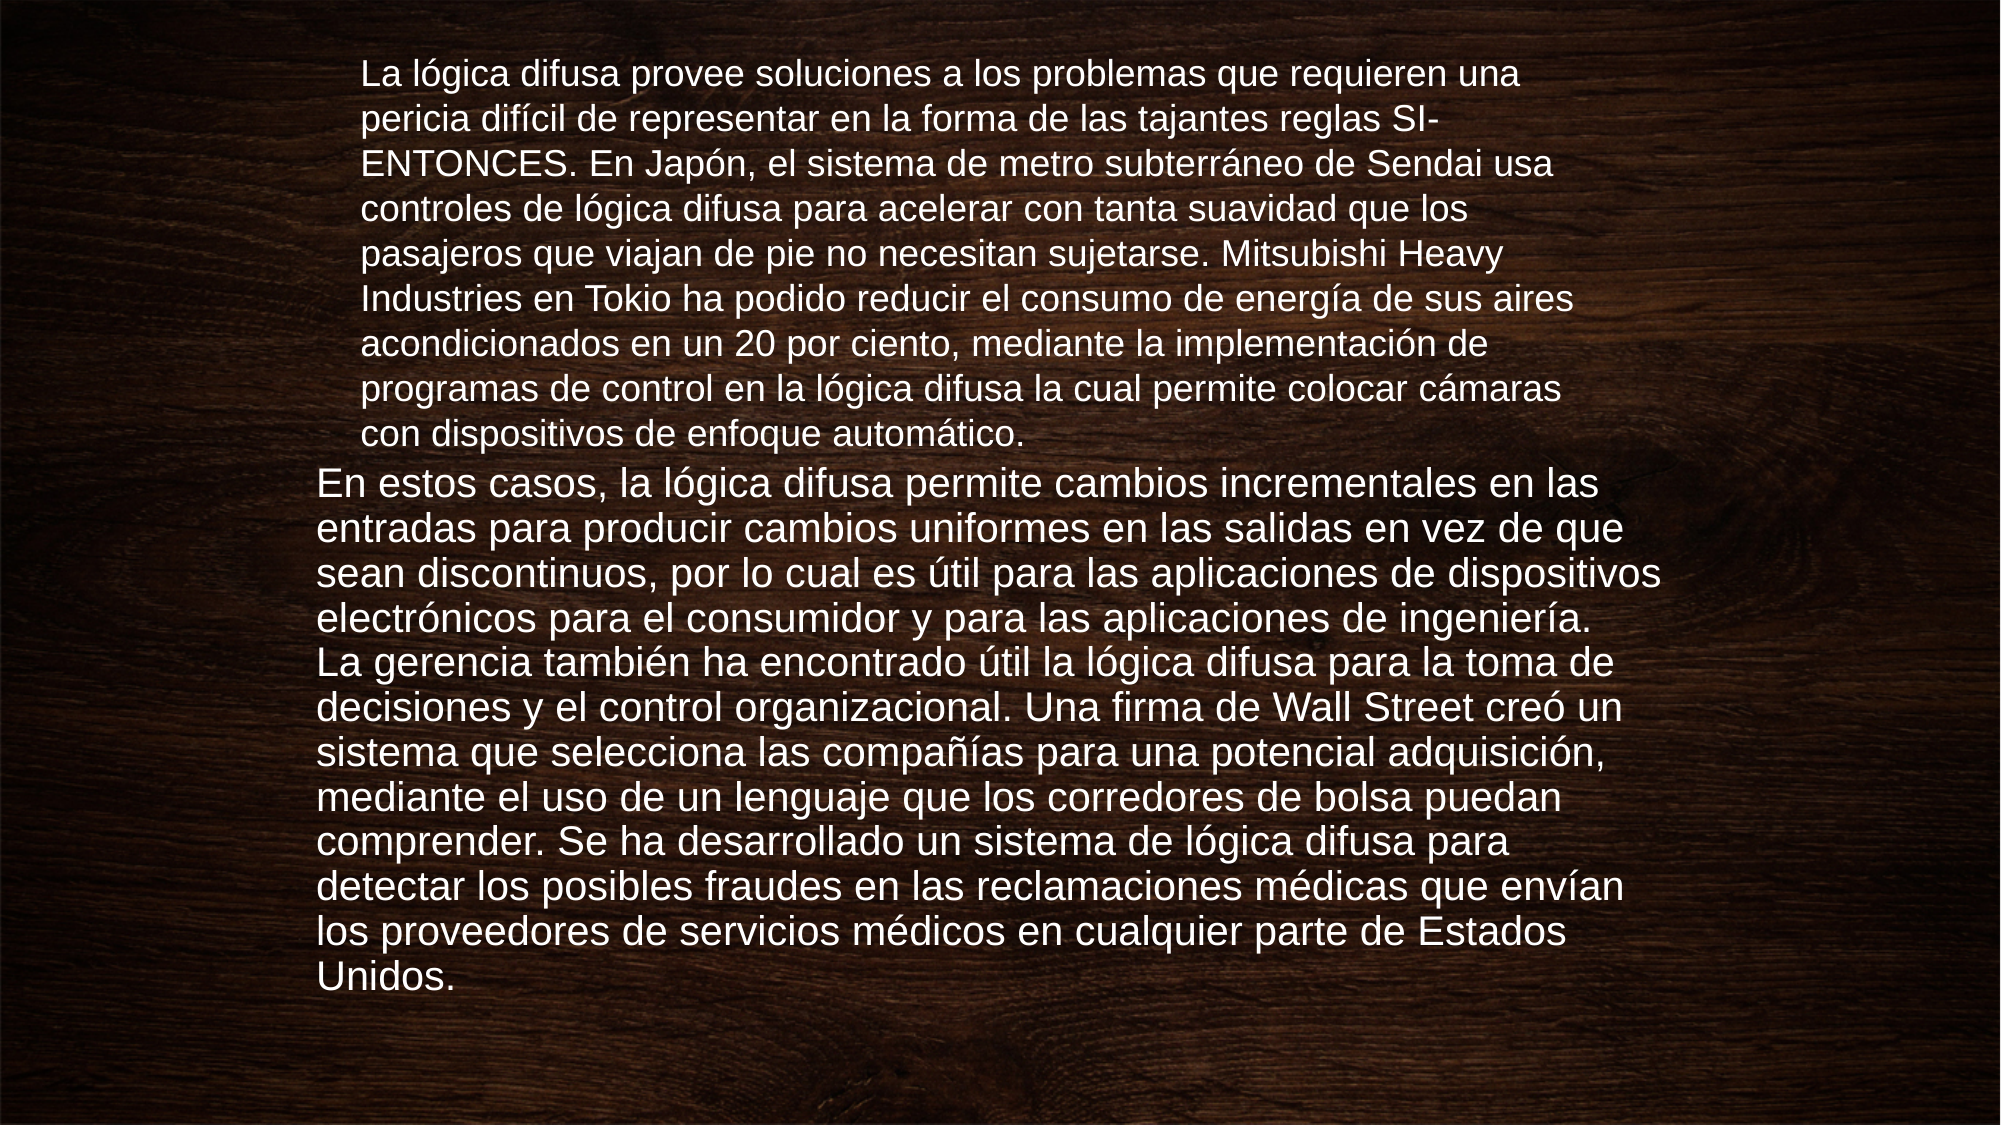

La lógica difusa provee soluciones a los problemas que requieren una pericia difícil de representar en la forma de las tajantes reglas SI- ENTONCES. En Japón, el sistema de metro subterráneo de Sendai usa controles de lógica difusa para acelerar con tanta suavidad que los pasajeros que viajan de pie no necesitan sujetarse. Mitsubishi Heavy Industries en Tokio ha podido reducir el consumo de energía de sus aires acondicionados en un 20 por ciento, mediante la implementación de programas de control en la lógica difusa la cual permite colocar cámaras con dispositivos de enfoque automático.
En estos casos, la lógica difusa permite cambios incrementales en las entradas para producir cambios uniformes en las salidas en vez de que sean discontinuos, por lo cual es útil para las aplicaciones de dispositivos electrónicos para el consumidor y para las aplicaciones de ingeniería.
La gerencia también ha encontrado útil la lógica difusa para la toma de decisiones y el control organizacional. Una firma de Wall Street creó un sistema que selecciona las compañías para una potencial adquisición, mediante el uso de un lenguaje que los corredores de bolsa puedan comprender. Se ha desarrollado un sistema de lógica difusa para detectar los posibles fraudes en las reclamaciones médicas que envían los proveedores de servicios médicos en cualquier parte de Estados Unidos.